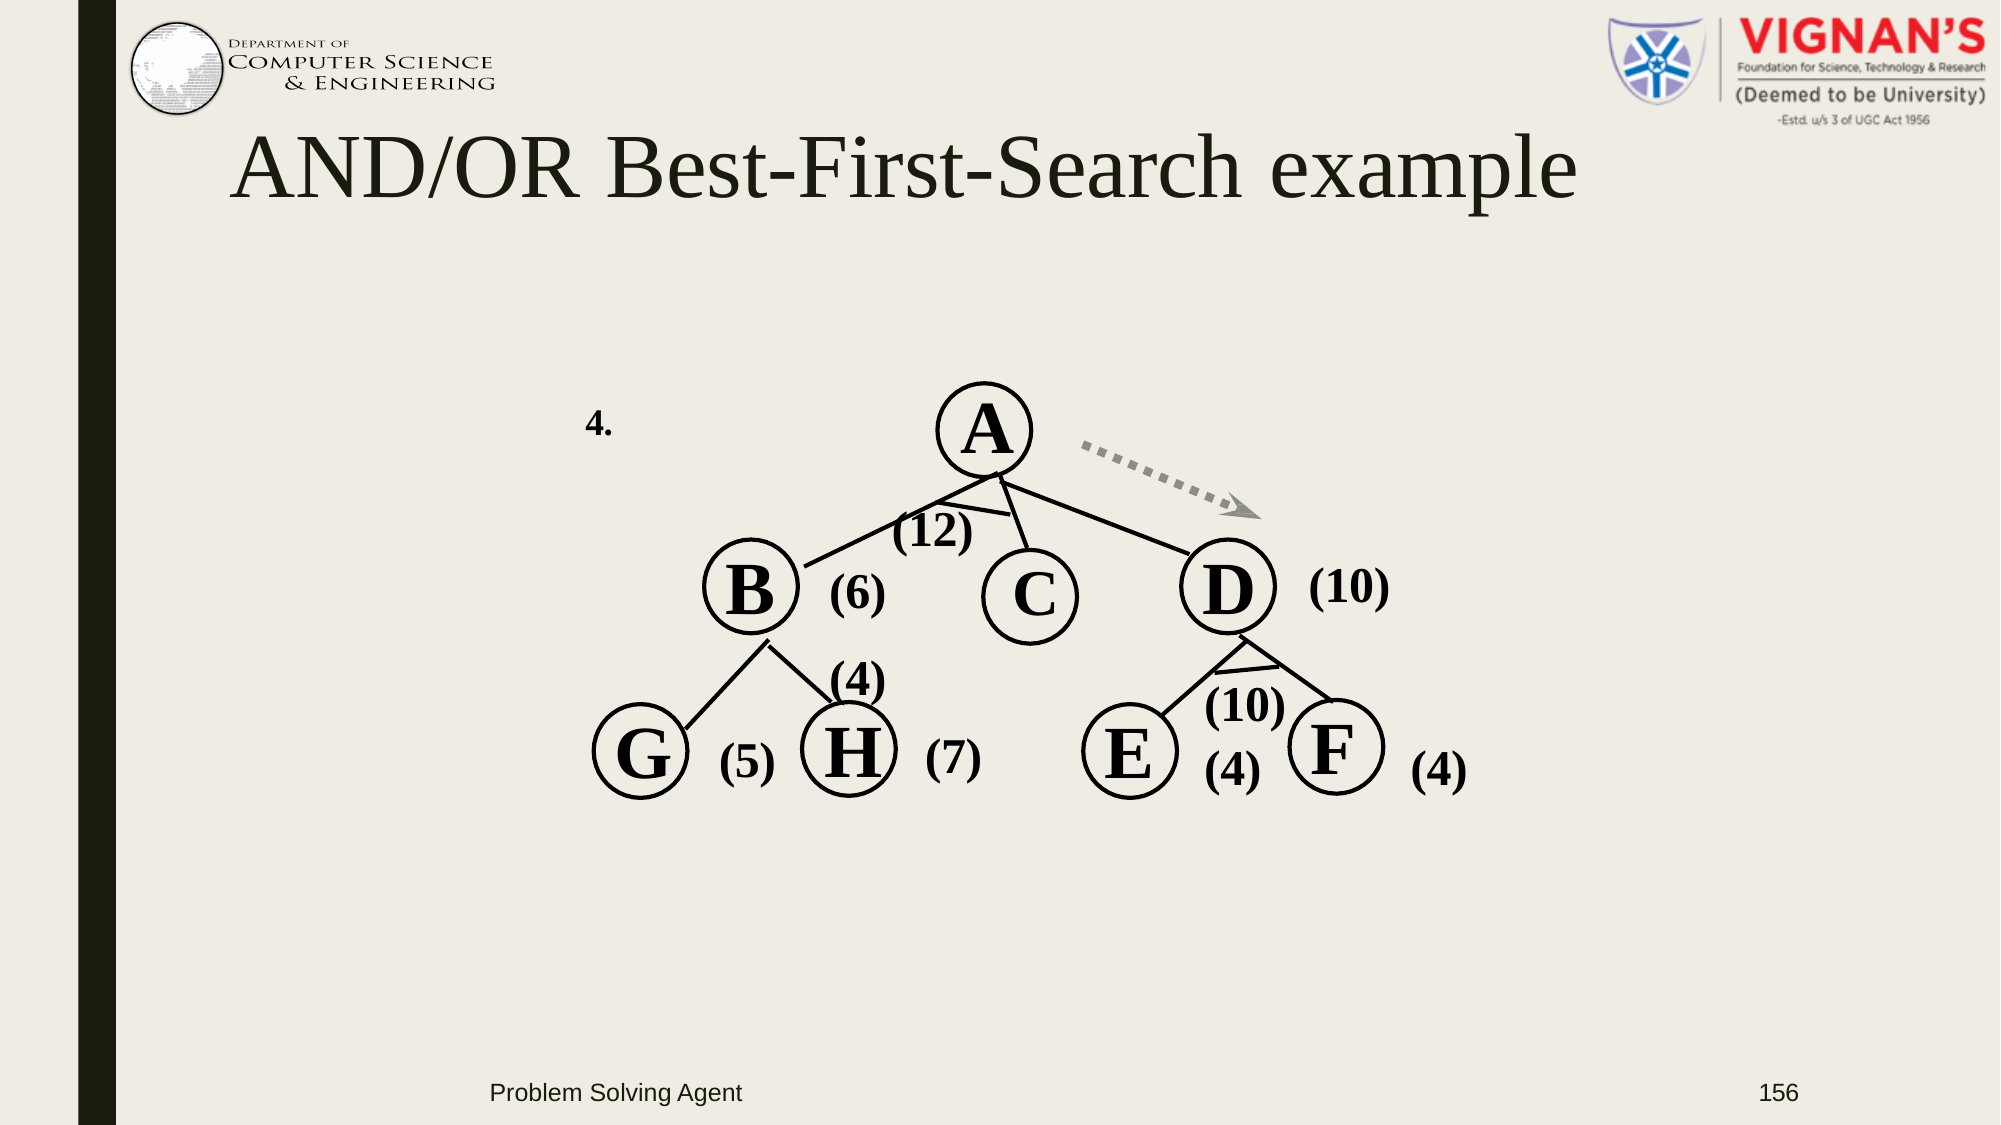

# AND/OR Best-First-Search	example
A

4.

(12)
(6)	C	(4)
B
D
(10)
(4)
(10)

F
(5)	H

G
E

(7)
(4)
Problem Solving Agent
156